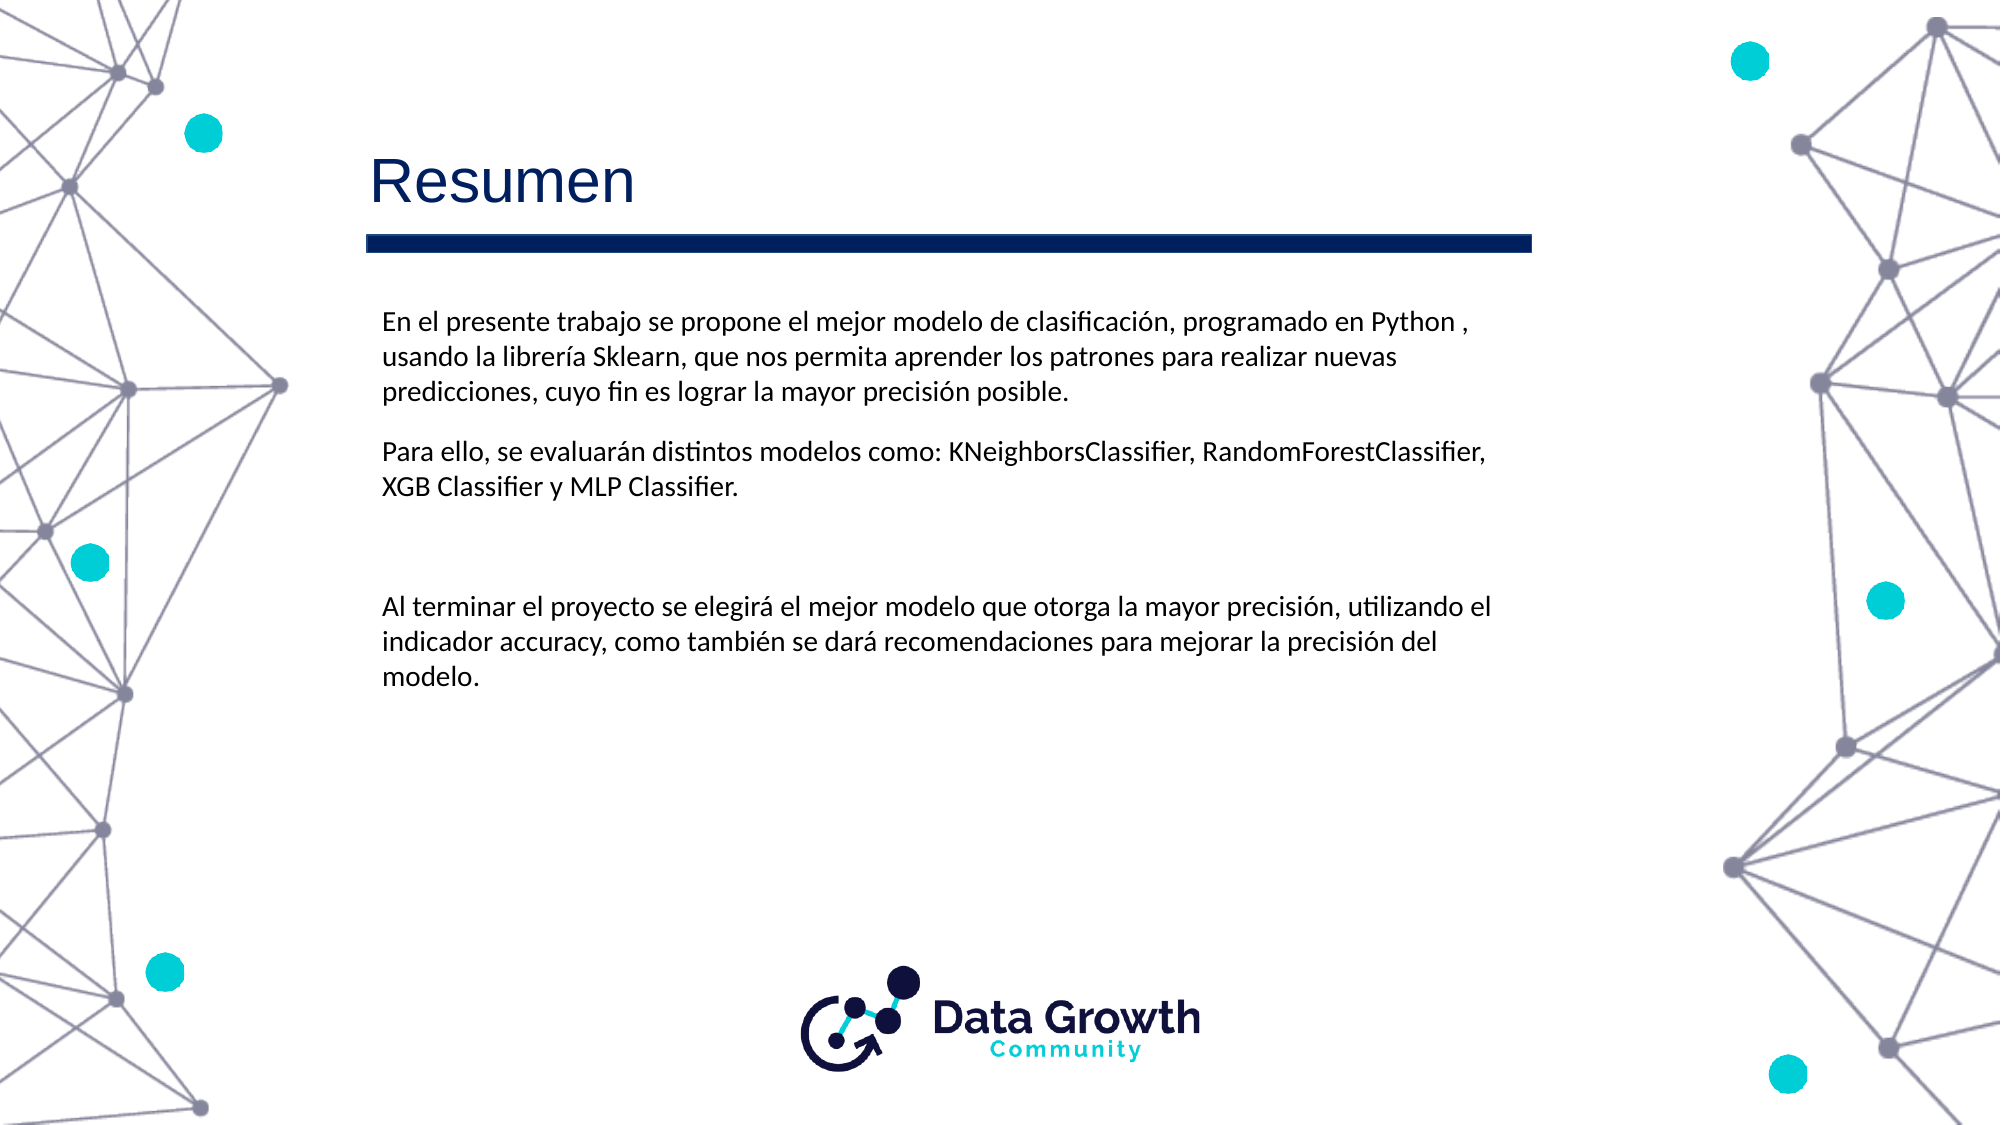

Resumen

En el presente trabajo se propone el mejor modelo de clasificación, programado en Python , usando la librería Sklearn, que nos permita aprender los patrones para realizar nuevas predicciones, cuyo fin es lograr la mayor precisión posible.
Para ello, se evaluarán distintos modelos como: KNeighborsClassifier, RandomForestClassifier, XGB Classifier y MLP Classifier.

Al terminar el proyecto se elegirá el mejor modelo que otorga la mayor precisión, utilizando el indicador accuracy, como también se dará recomendaciones para mejorar la precisión del modelo.